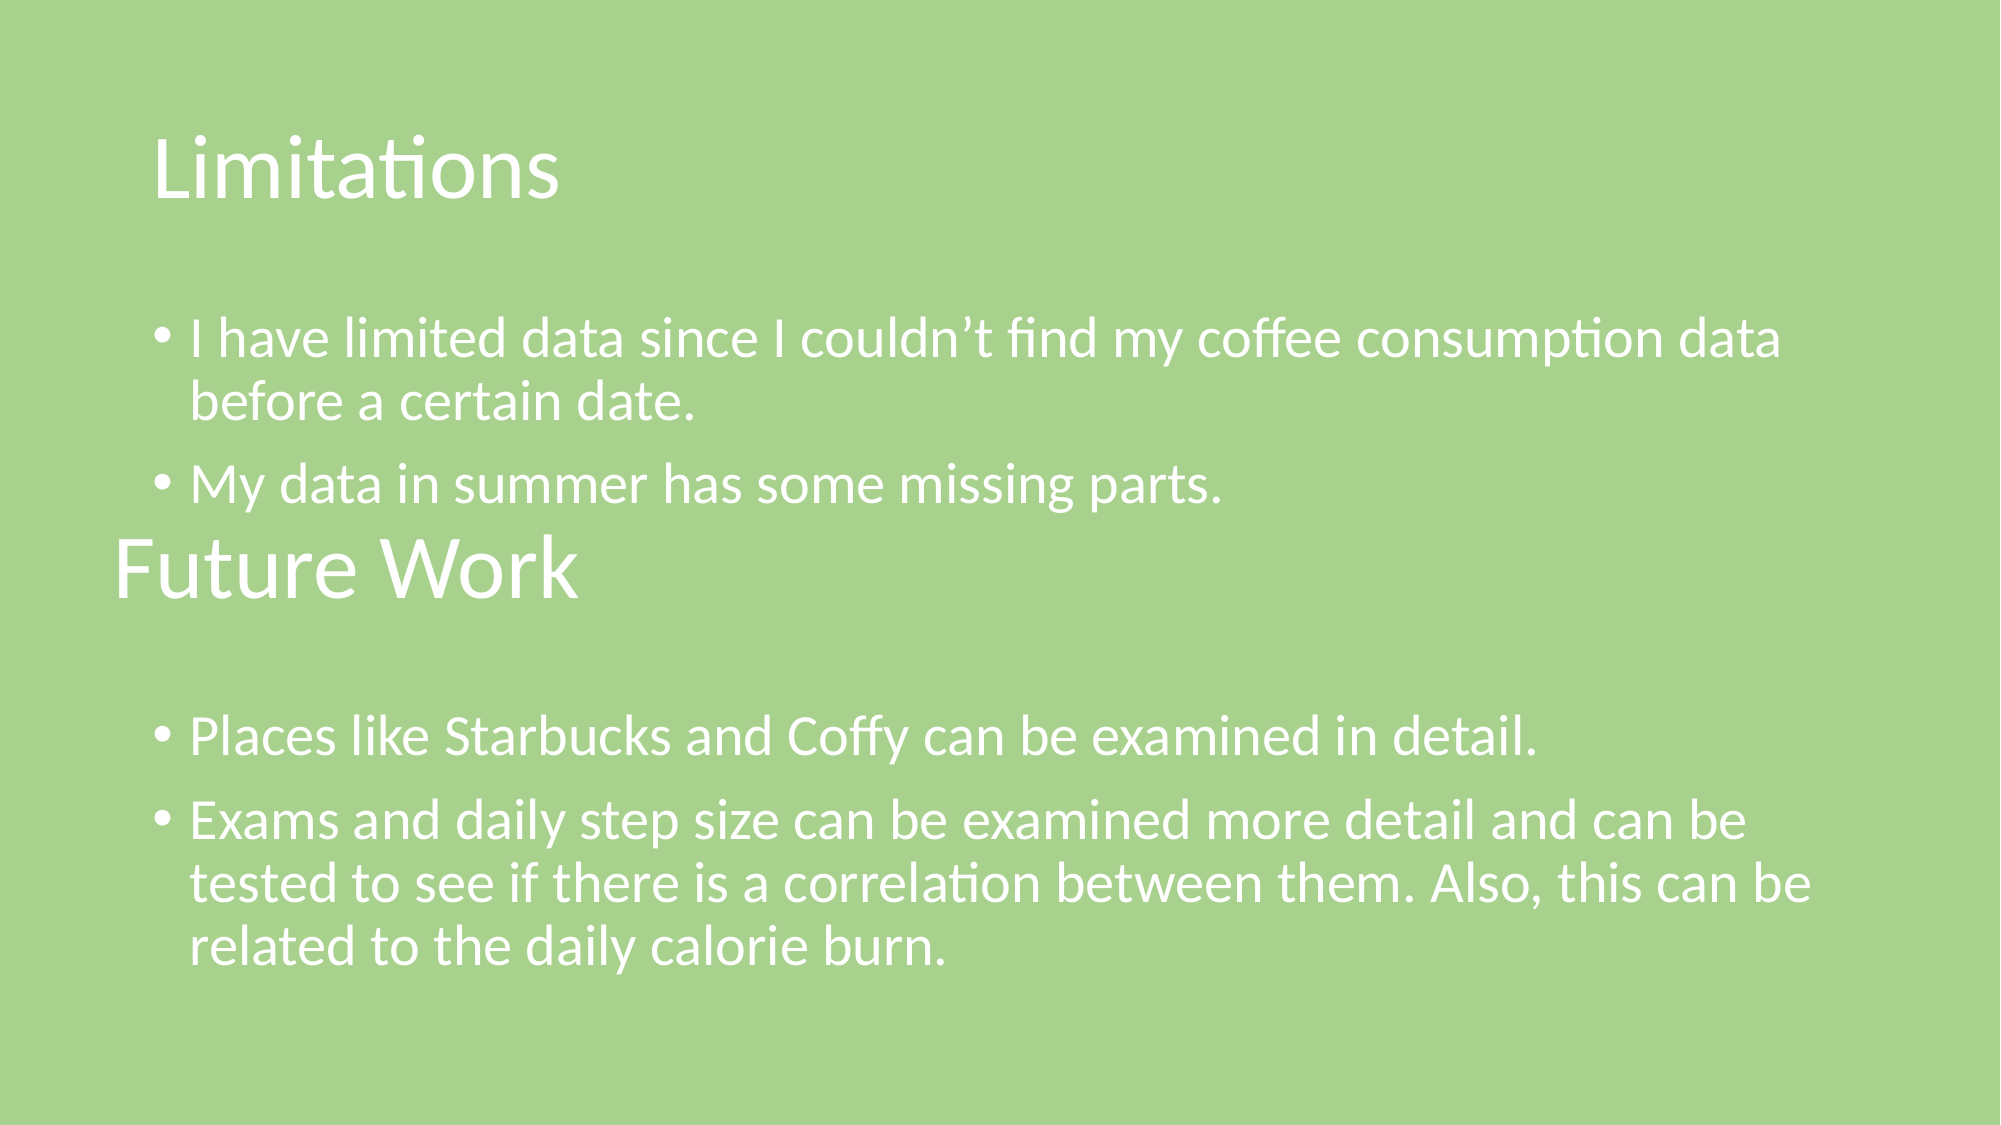

# Limitations
I have limited data since I couldn’t find my coffee consumption data before a certain date.
My data in summer has some missing parts.

Places like Starbucks and Coffy can be examined in detail.
Exams and daily step size can be examined more detail and can be tested to see if there is a correlation between them. Also, this can be related to the daily calorie burn.
Future Work